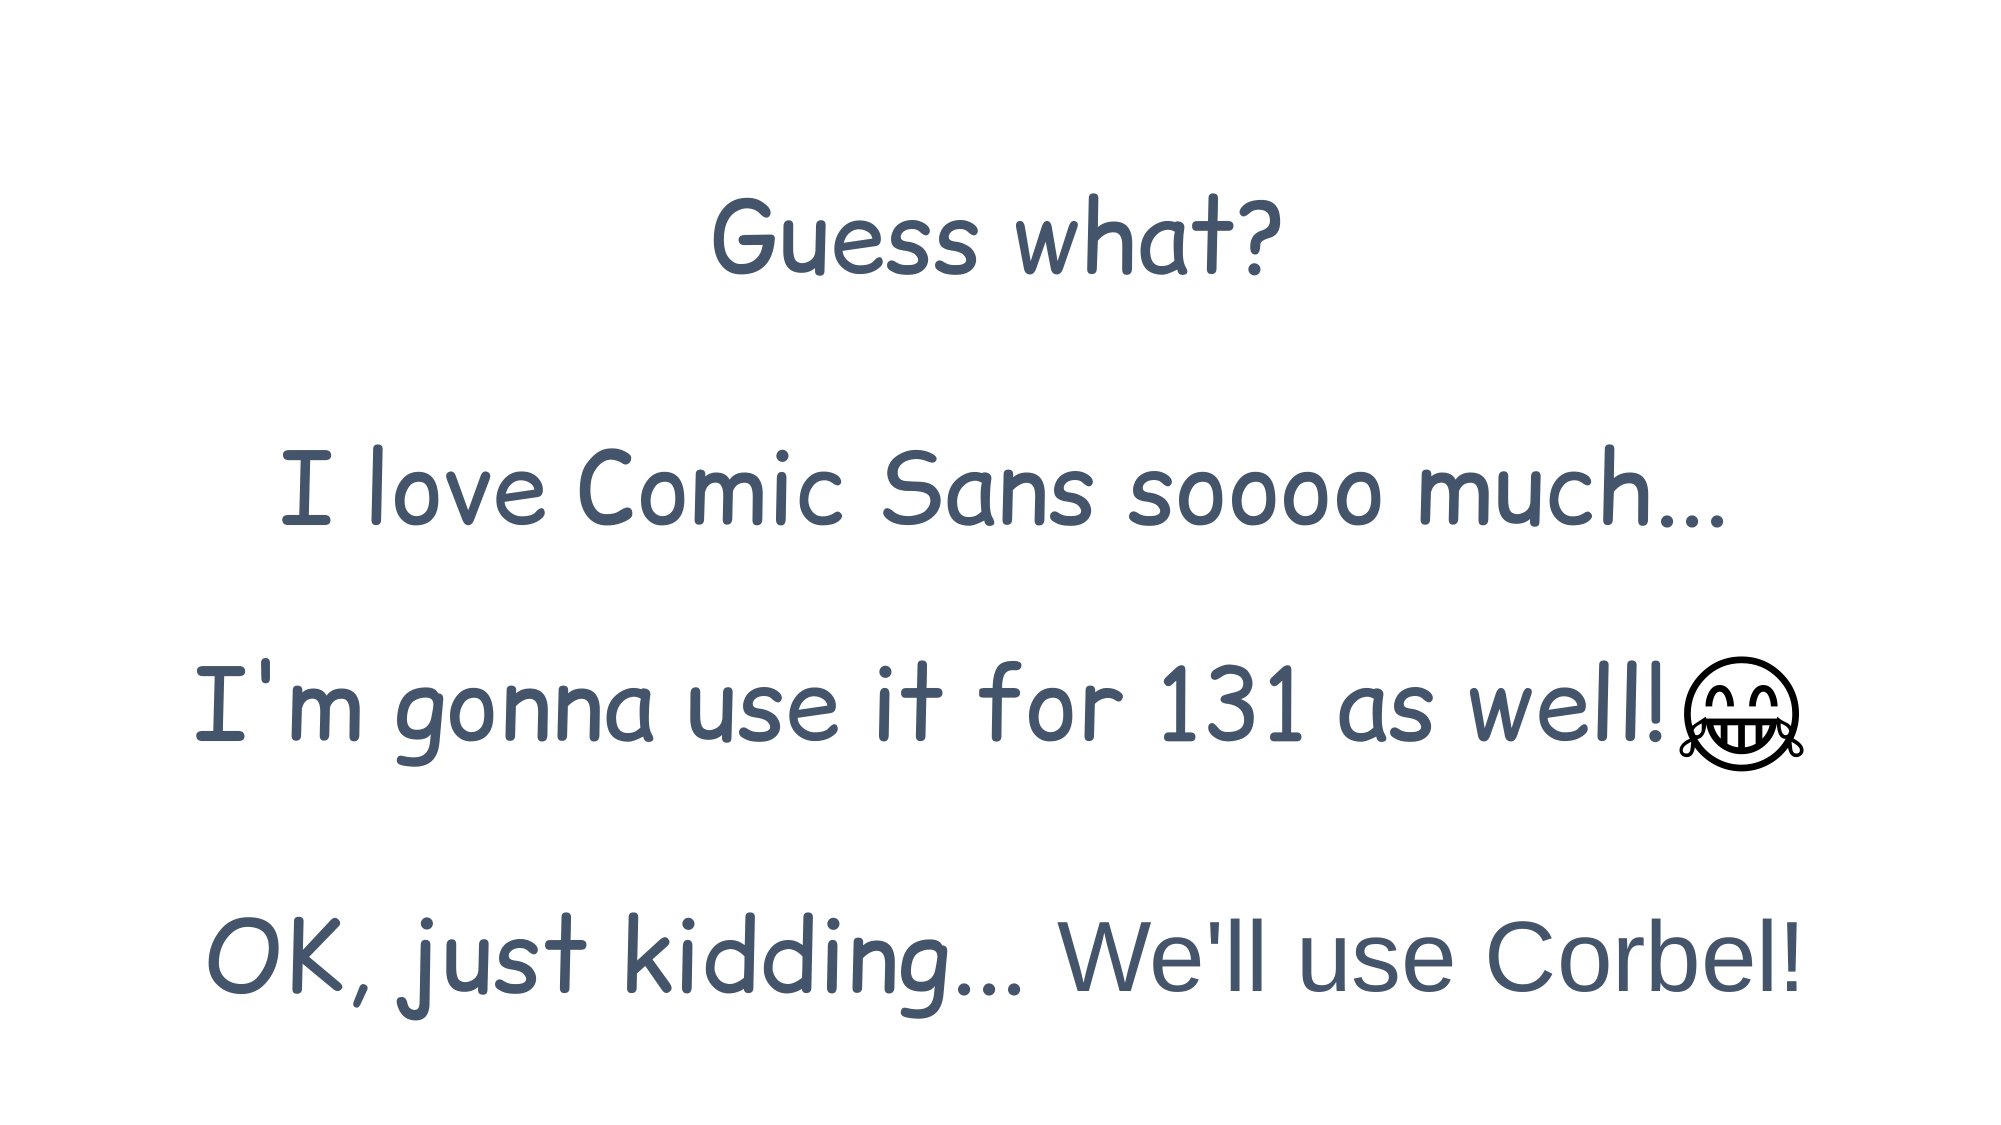

Guess what?
I love Comic Sans soooo much...

I'm gonna use it for 131 as well!
😂
OK, just kidding... We'll use Corbel!